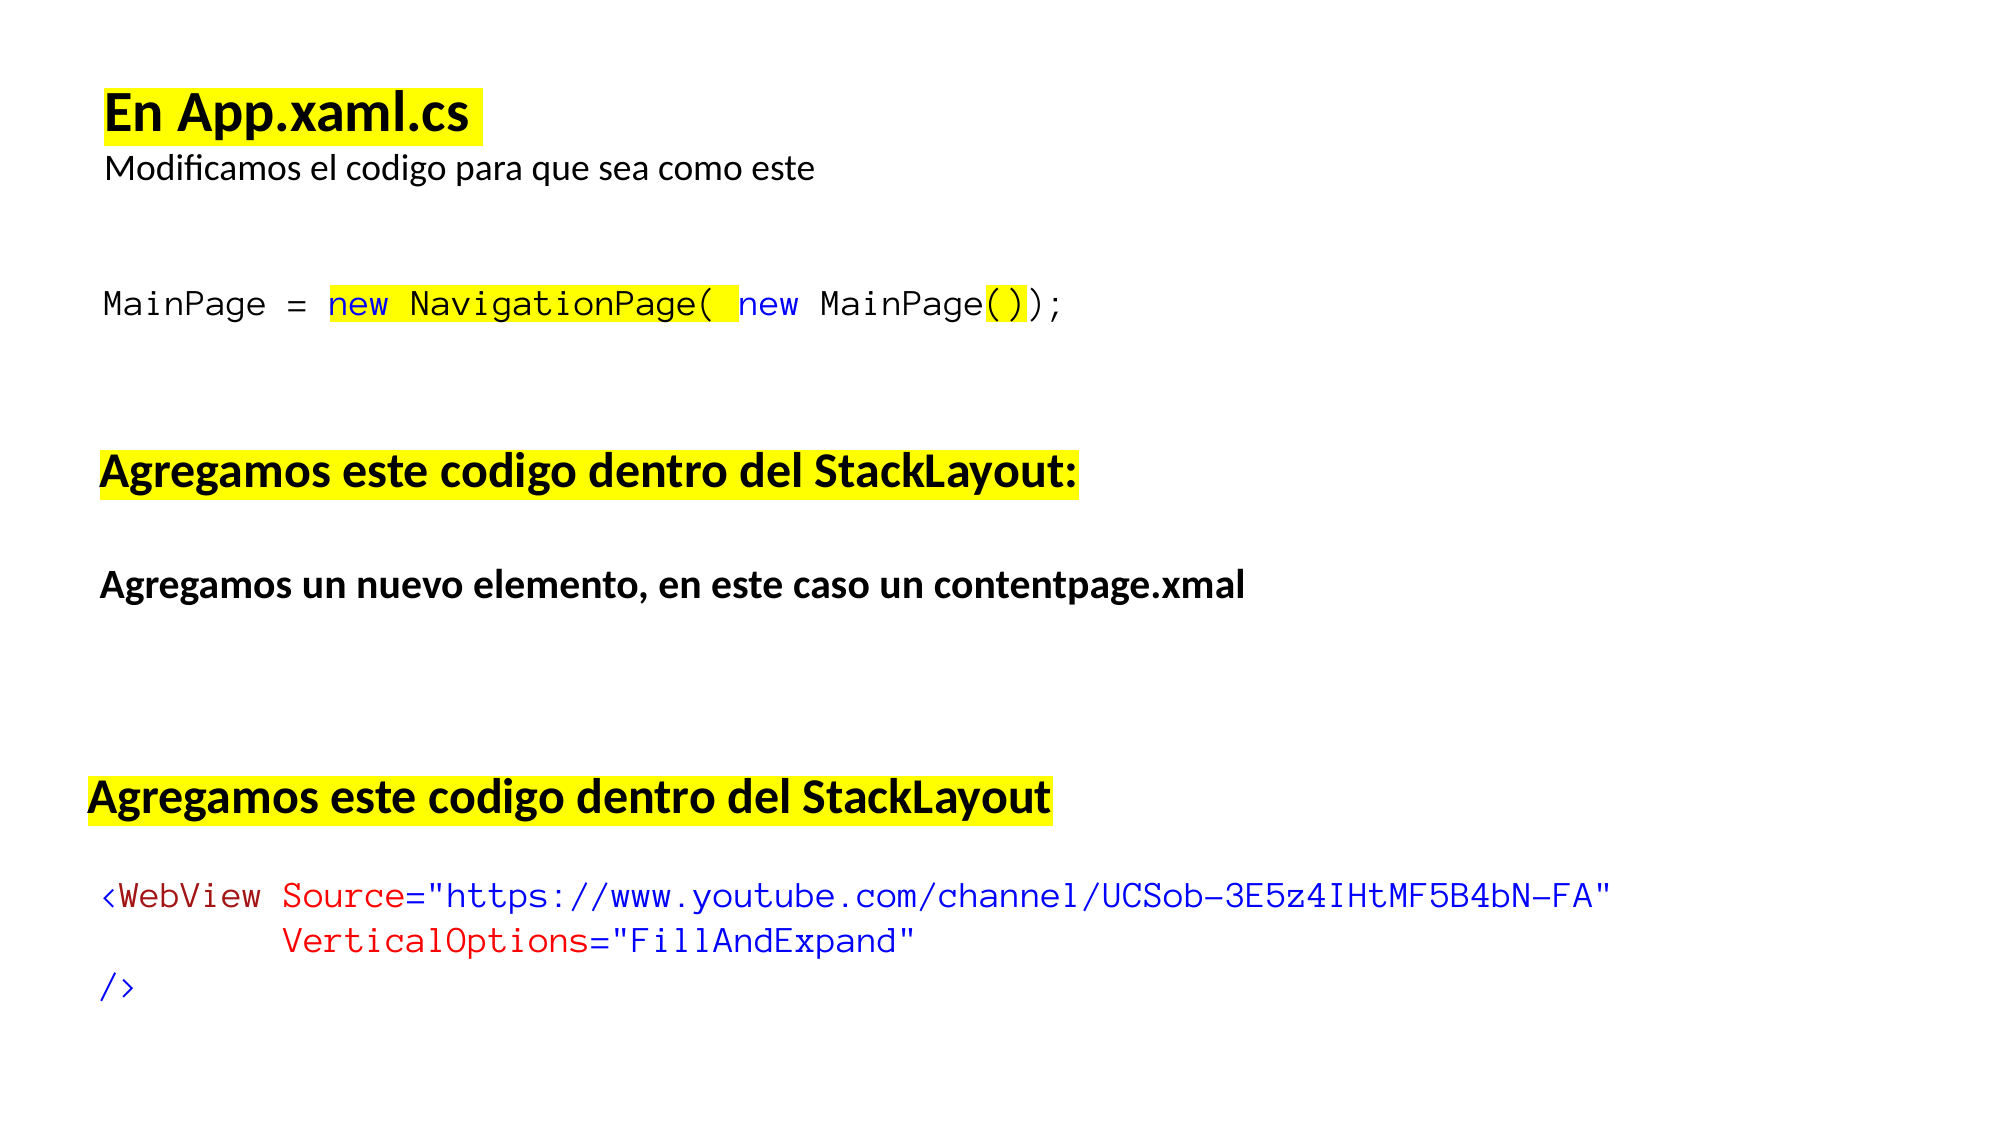

En App.xaml.cs
Modificamos el codigo para que sea como este
MainPage = new NavigationPage( new MainPage());
Agregamos este codigo dentro del StackLayout:

Agregamos un nuevo elemento, en este caso un contentpage.xmal
Agregamos este codigo dentro del StackLayout
<WebView Source="https://www.youtube.com/channel/UCSob-3E5z4IHtMF5B4bN-FA"
         VerticalOptions="FillAndExpand"
/>